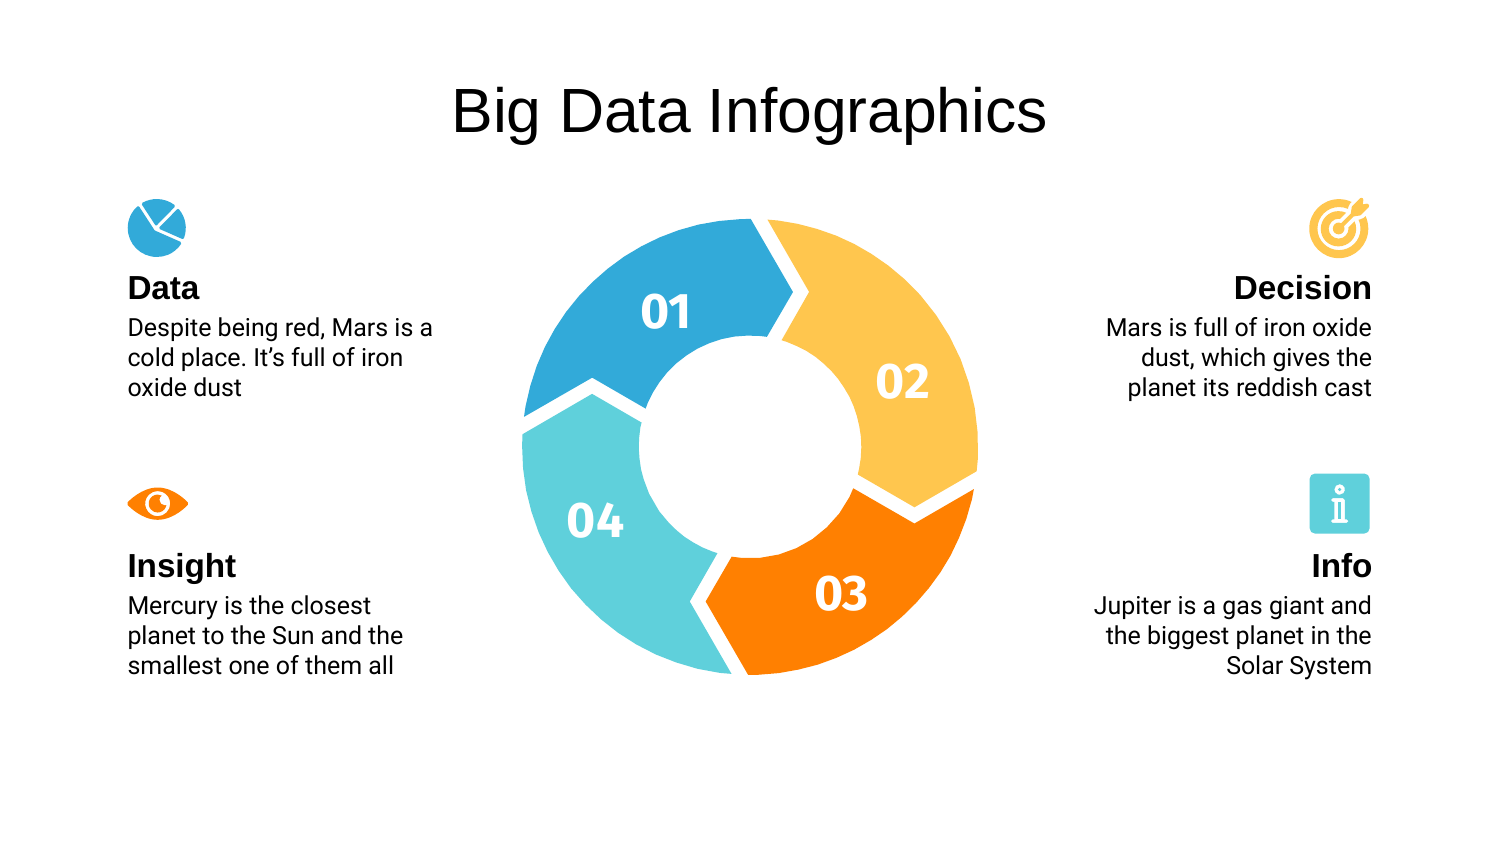

# Big Data Infographics

Data
Decision

01
Despite being red, Mars is a cold place. It’s full of iron oxide dust
Mars is full of iron oxide dust, which gives the planet its reddish cast
02

04
Insight
Info
03
Mercury is the closest planet to the Sun and the smallest one of them all
Jupiter is a gas giant and the biggest planet in the Solar System